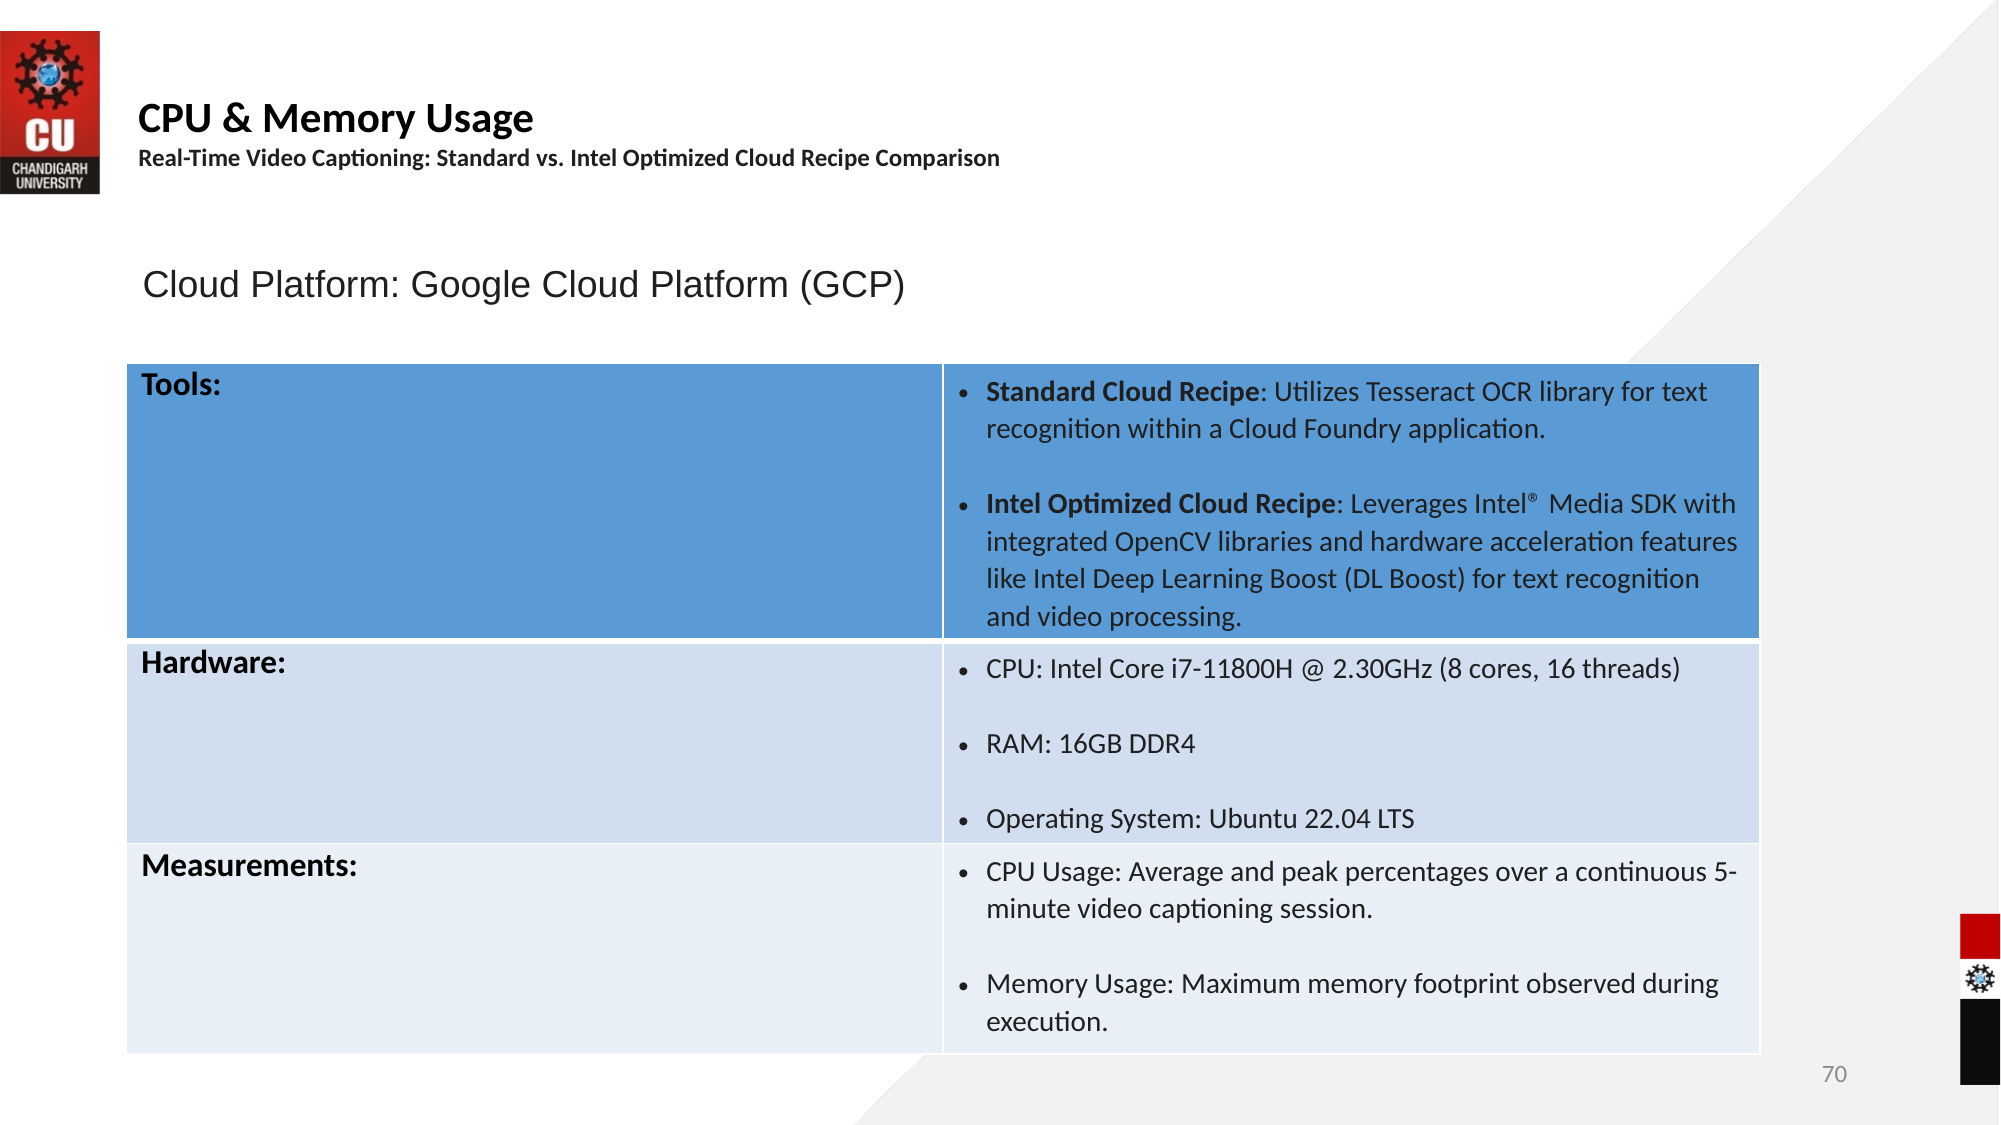

CPU & Memory Usage
Real-Time Video Captioning: Standard vs. Intel Optimized Cloud Recipe Comparison
Cloud Platform: Google Cloud Platform (GCP)
| Tools: | Standard Cloud Recipe: Utilizes Tesseract OCR library for text recognition within a Cloud Foundry application. Intel Optimized Cloud Recipe: Leverages Intel® Media SDK with integrated OpenCV libraries and hardware acceleration features like Intel Deep Learning Boost (DL Boost) for text recognition and video processing. |
| --- | --- |
| Hardware: | CPU: Intel Core i7-11800H @ 2.30GHz (8 cores, 16 threads) RAM: 16GB DDR4 Operating System: Ubuntu 22.04 LTS |
| Measurements: | CPU Usage: Average and peak percentages over a continuous 5-minute video captioning session. Memory Usage: Maximum memory footprint observed during execution. |
70